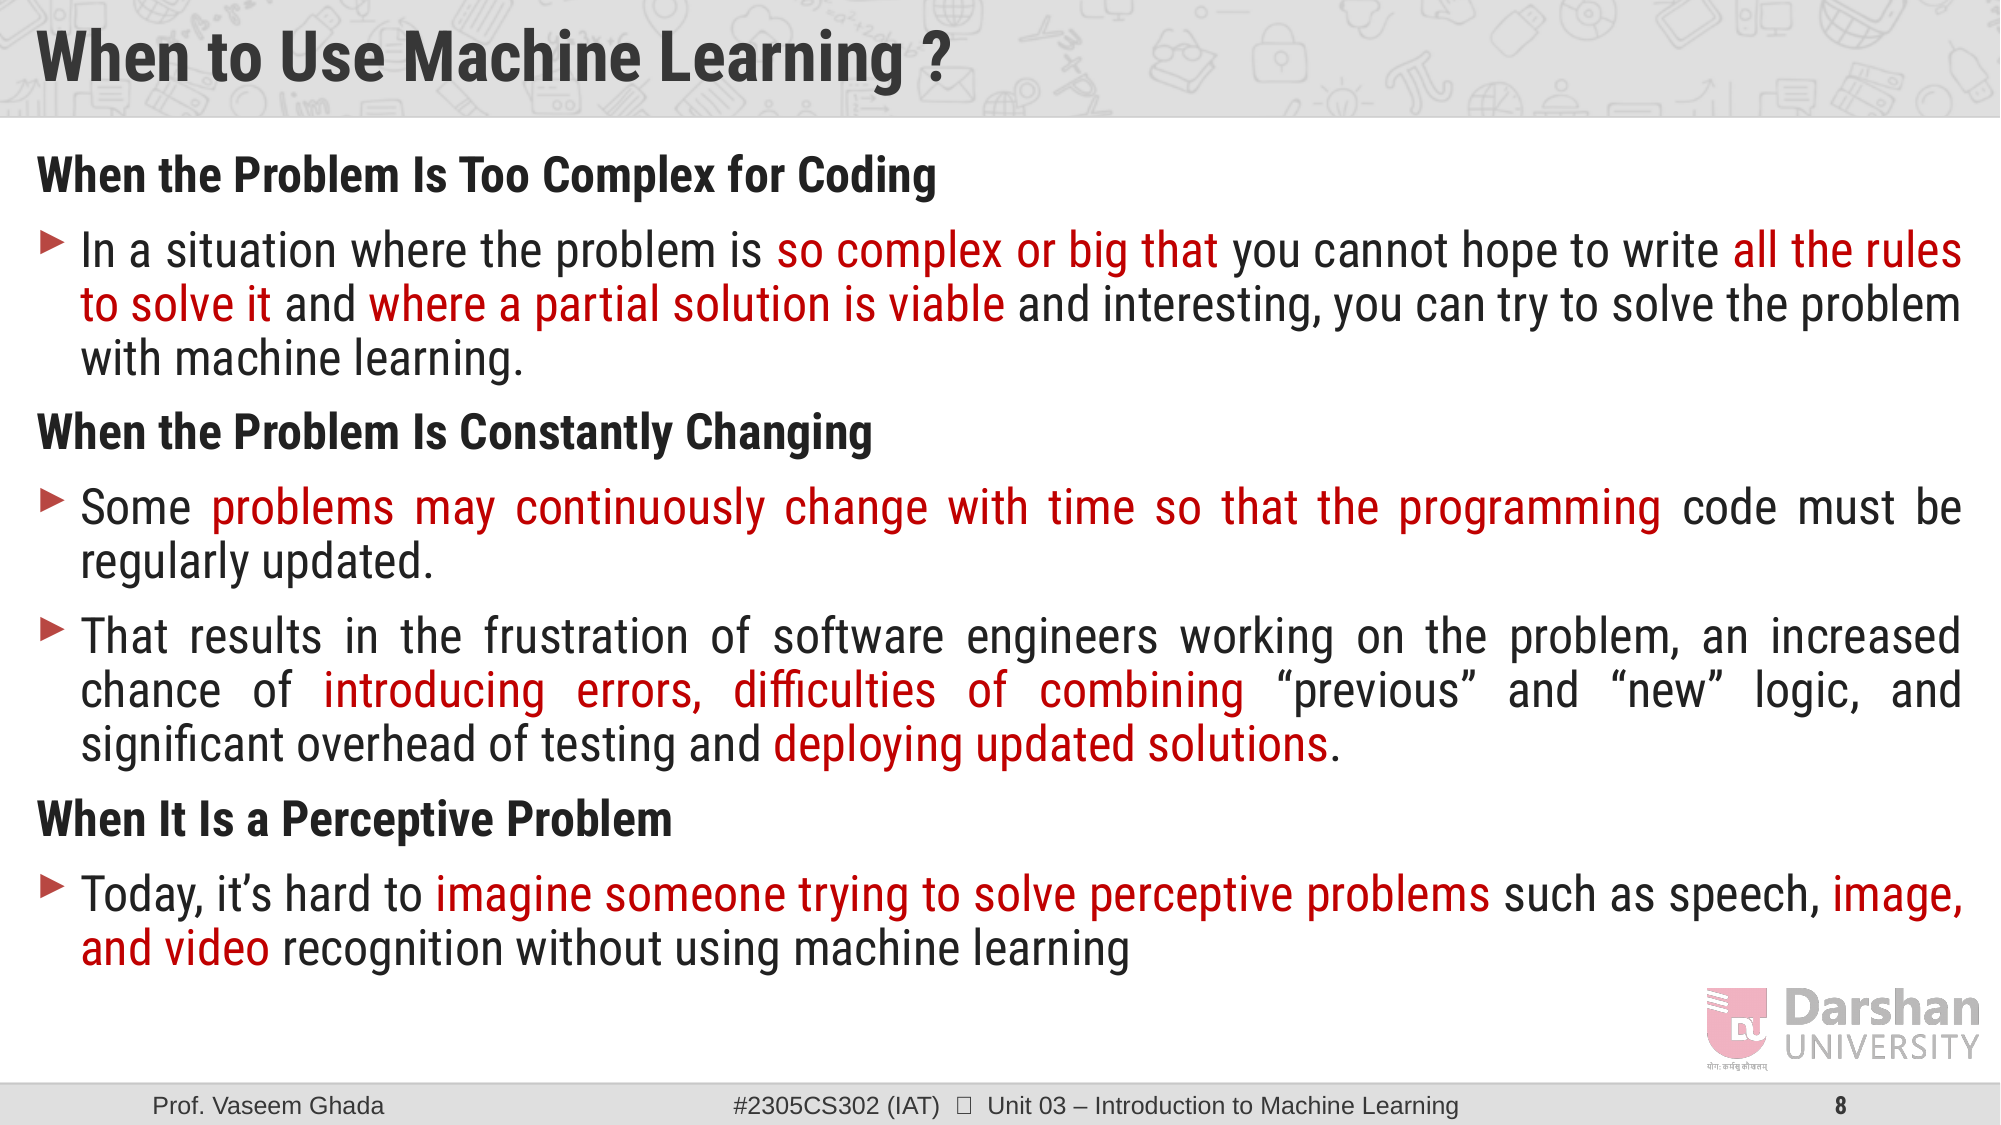

# When to Use Machine Learning ?
When the Problem Is Too Complex for Coding
In a situation where the problem is so complex or big that you cannot hope to write all the rules to solve it and where a partial solution is viable and interesting, you can try to solve the problem with machine learning.
When the Problem Is Constantly Changing
Some problems may continuously change with time so that the programming code must be regularly updated.
That results in the frustration of software engineers working on the problem, an increased chance of introducing errors, diﬃculties of combining “previous” and “new” logic, and significant overhead of testing and deploying updated solutions.
When It Is a Perceptive Problem
Today, it’s hard to imagine someone trying to solve perceptive problems such as speech, image, and video recognition without using machine learning